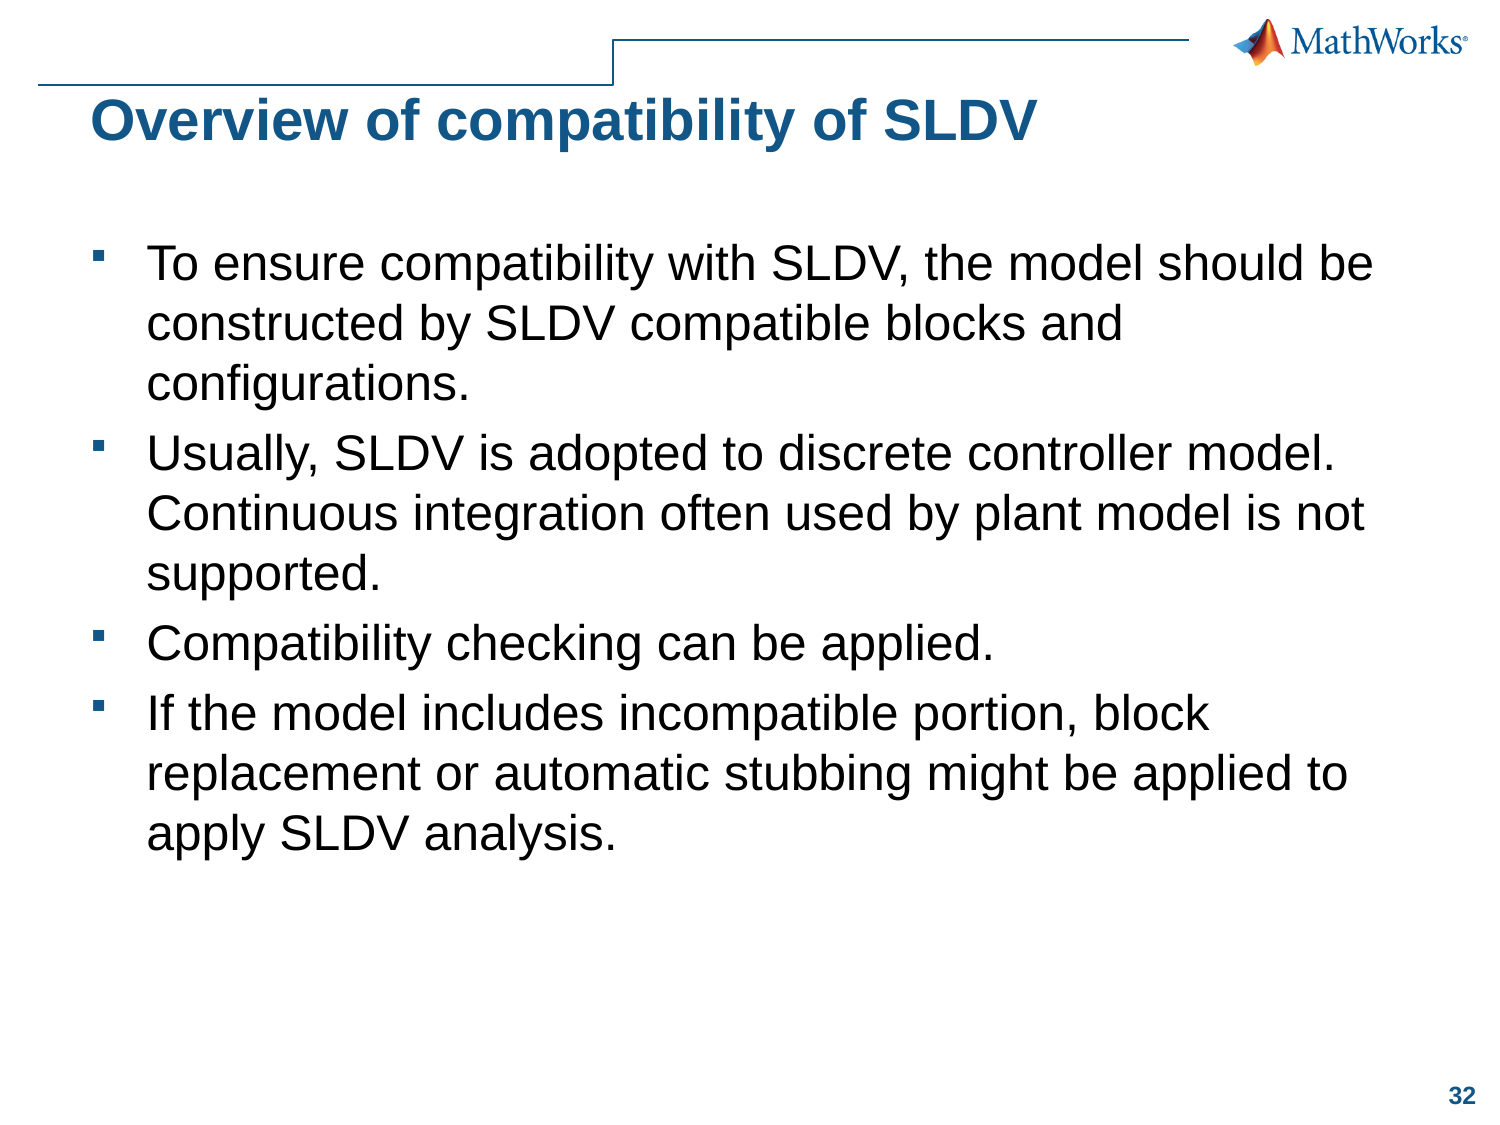

# Overview of compatibility of SLDV
To ensure compatibility with SLDV, the model should be constructed by SLDV compatible blocks and configurations.
Usually, SLDV is adopted to discrete controller model. Continuous integration often used by plant model is not supported.
Compatibility checking can be applied.
If the model includes incompatible portion, block replacement or automatic stubbing might be applied to apply SLDV analysis.